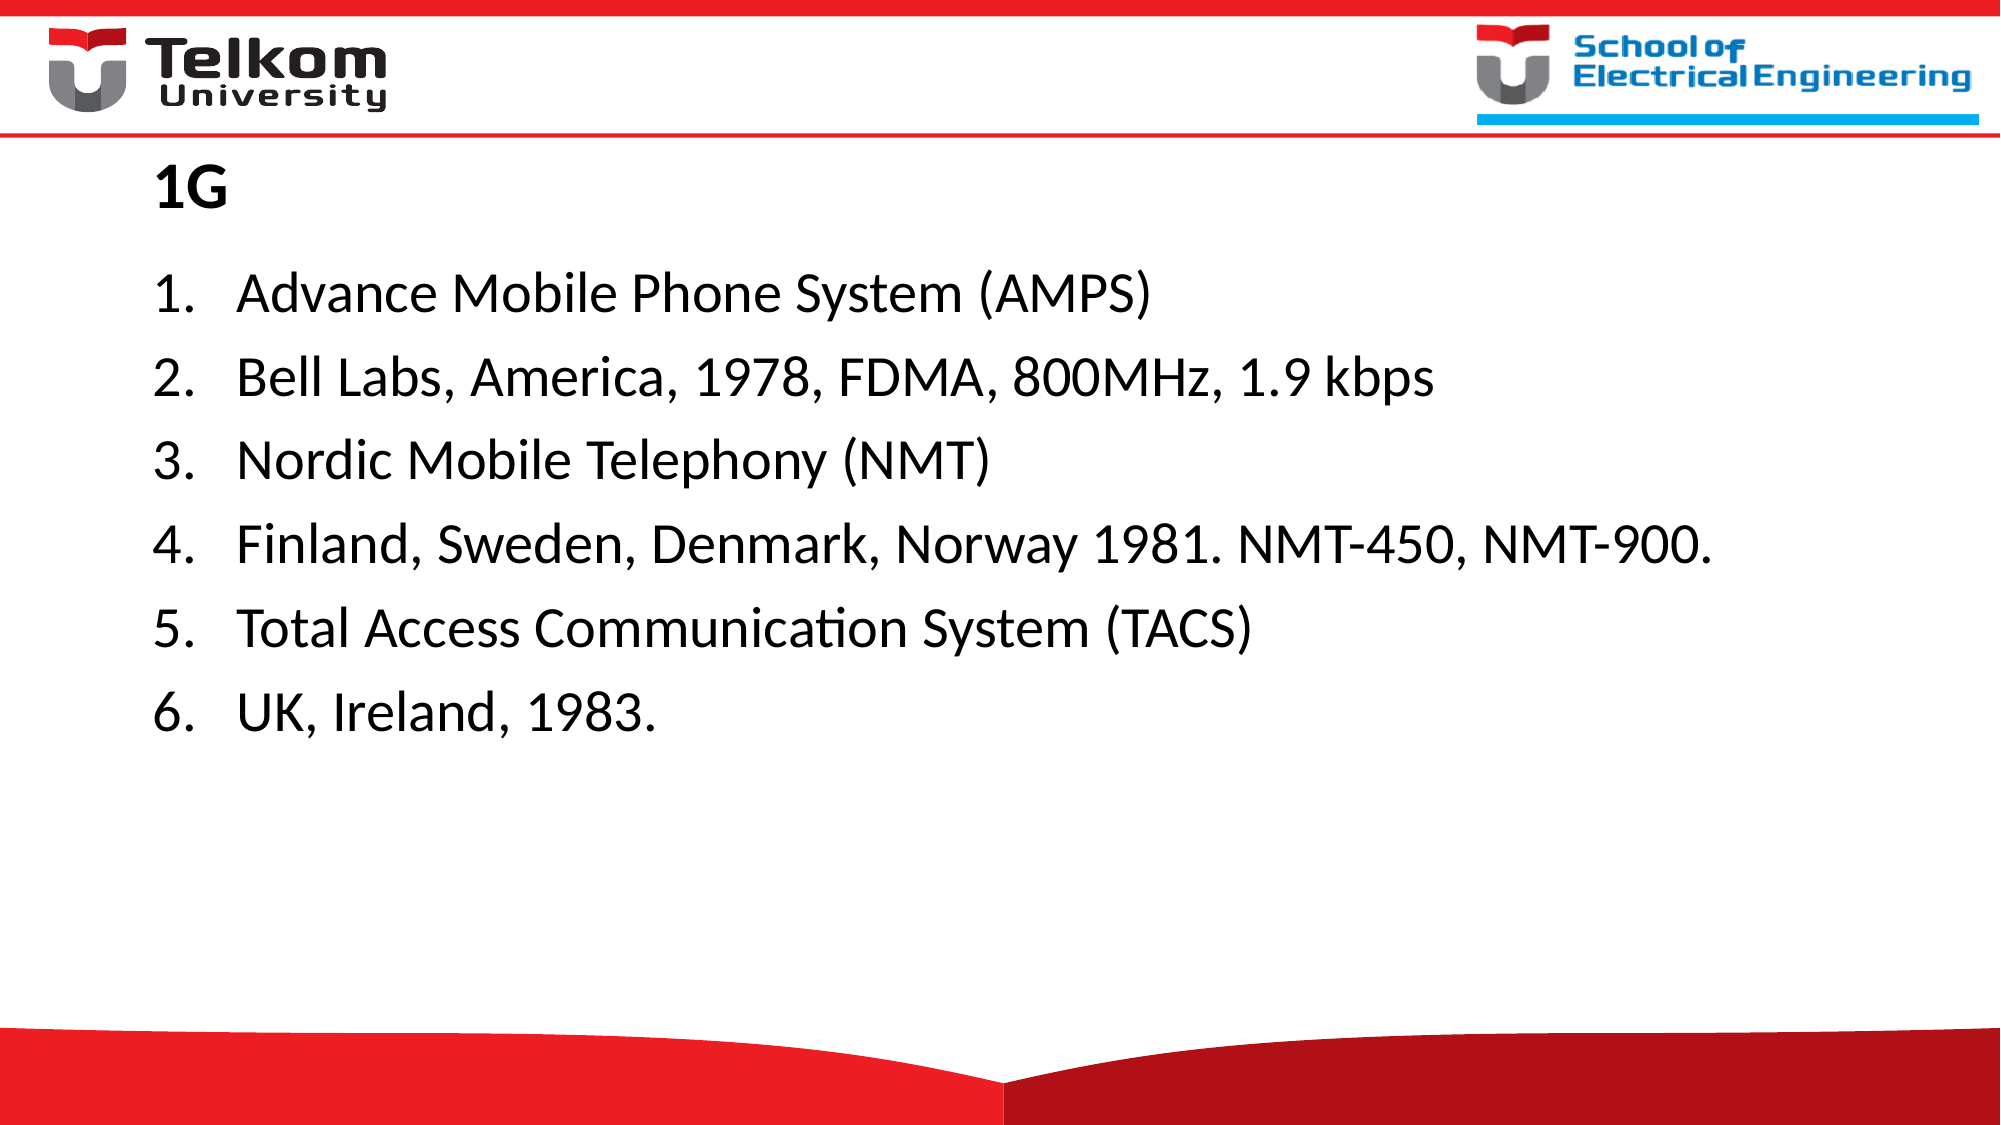

# 1G
Advance Mobile Phone System (AMPS)
Bell Labs, America, 1978, FDMA, 800MHz, 1.9 kbps
Nordic Mobile Telephony (NMT)
Finland, Sweden, Denmark, Norway 1981. NMT-450, NMT-900.
Total Access Communication System (TACS)
UK, Ireland, 1983.